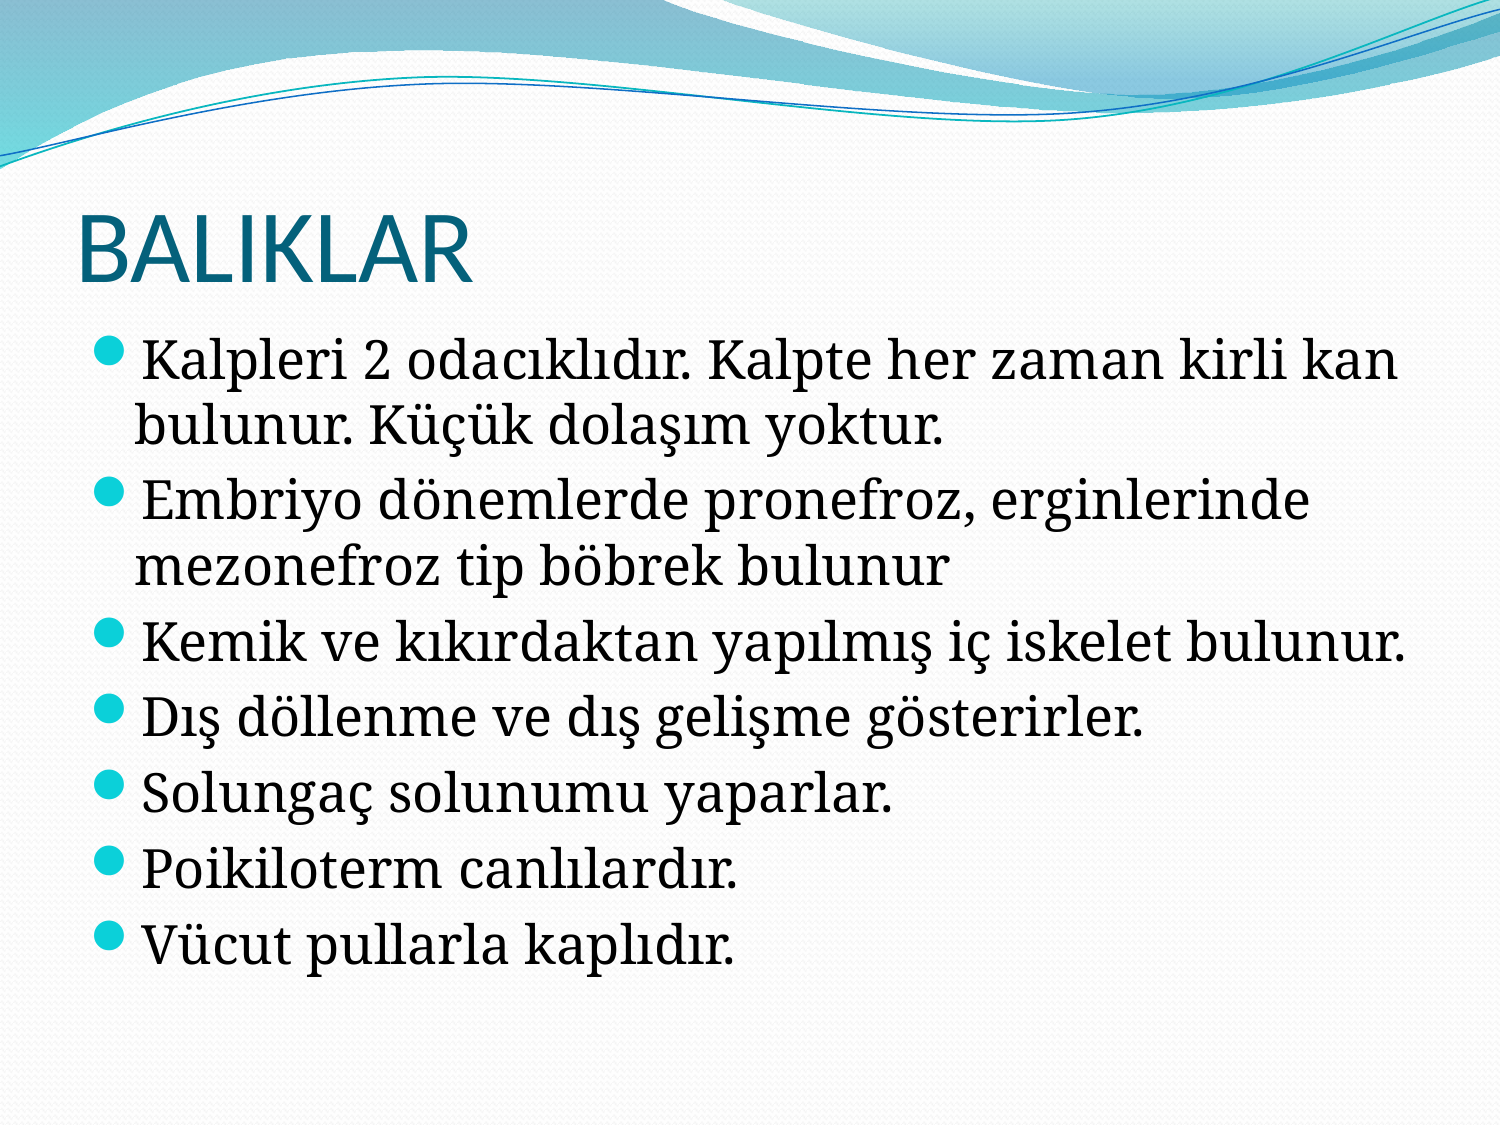

# BALIKLAR
Kalpleri 2 odacıklıdır. Kalpte her zaman kirli kan bulunur. Küçük dolaşım yoktur.
Embriyo dönemlerde pronefroz, erginlerinde mezonefroz tip böbrek bulunur
Kemik ve kıkırdaktan yapılmış iç iskelet bulunur.
Dış döllenme ve dış gelişme gösterirler.
Solungaç solunumu yaparlar.
Poikiloterm canlılardır.
Vücut pullarla kaplıdır.